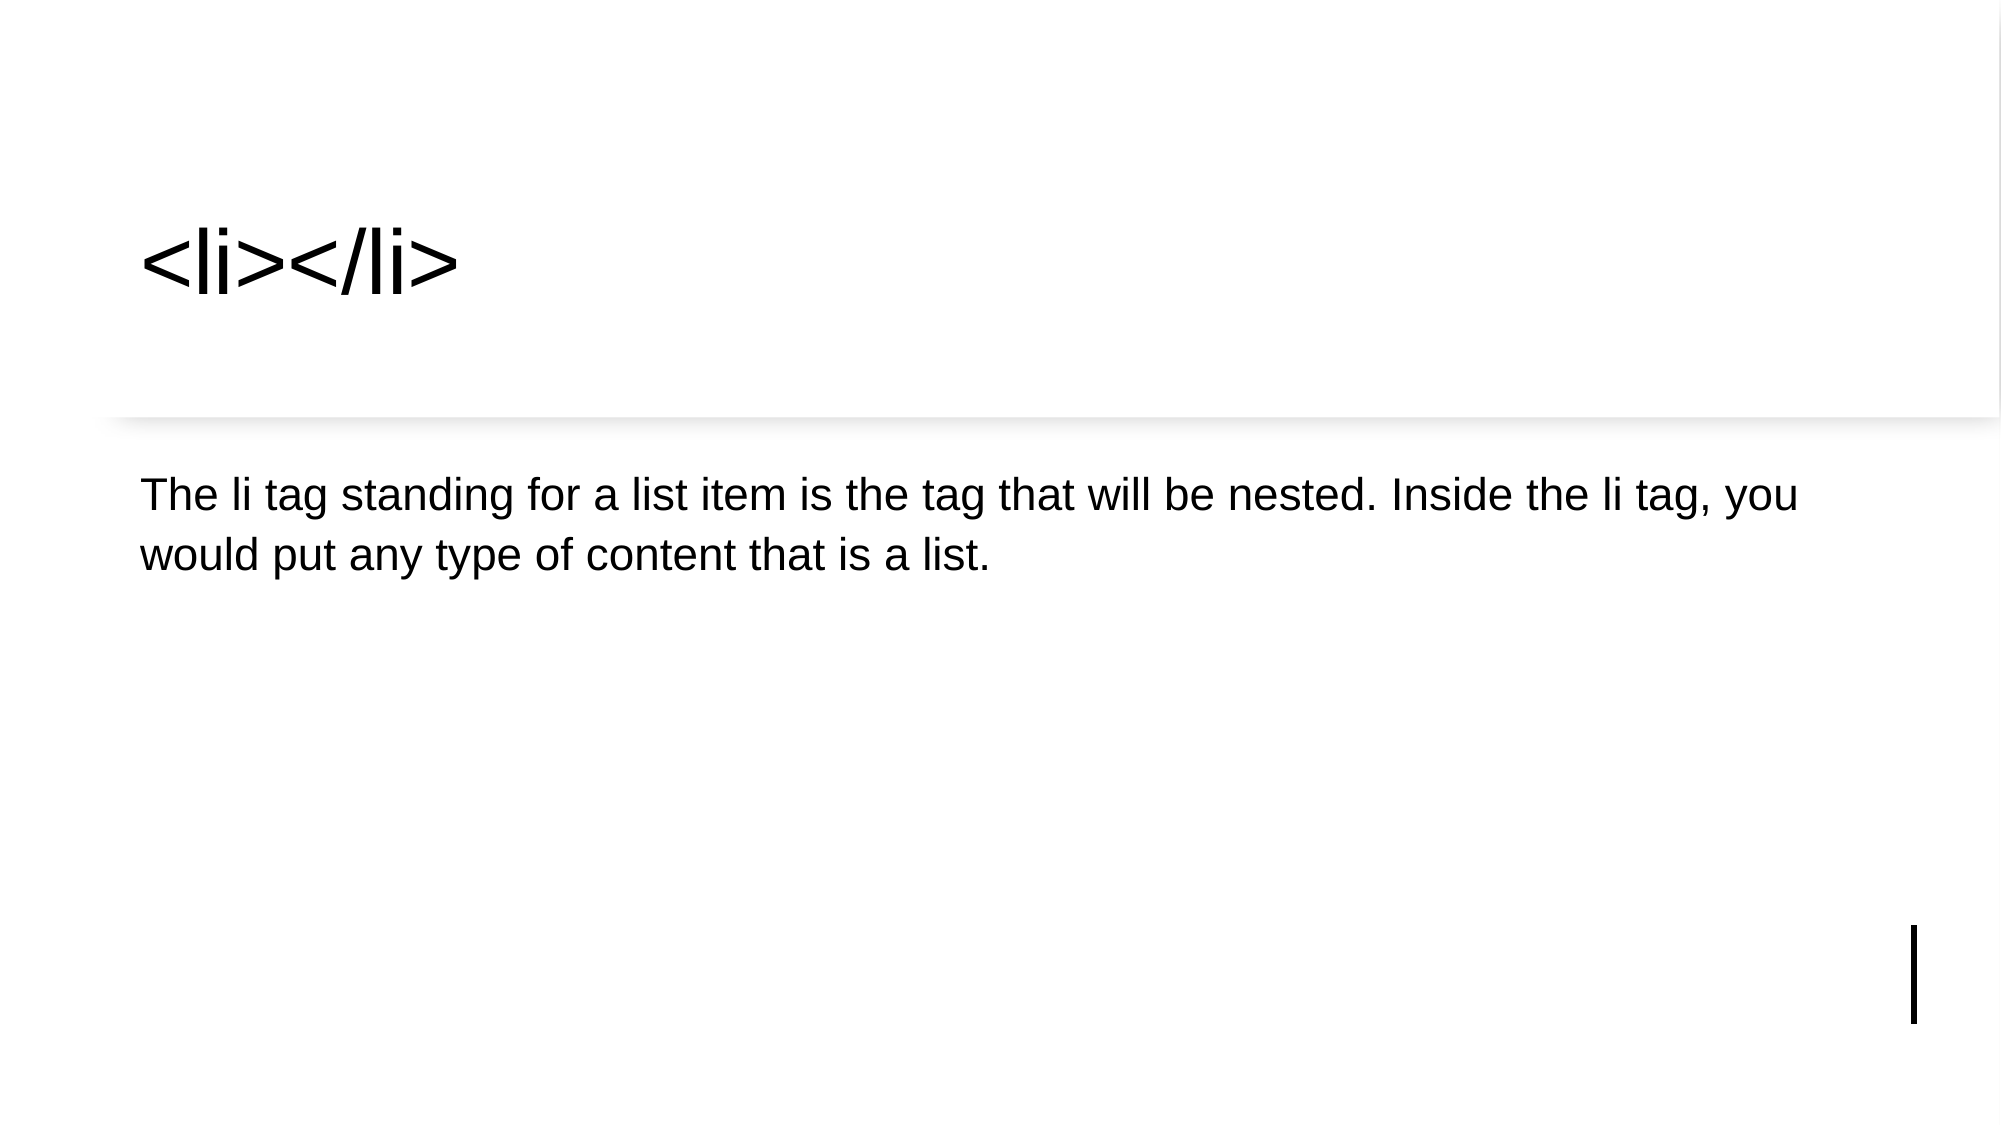

# <li></li>
The li tag standing for a list item is the tag that will be nested. Inside the li tag, you would put any type of content that is a list.